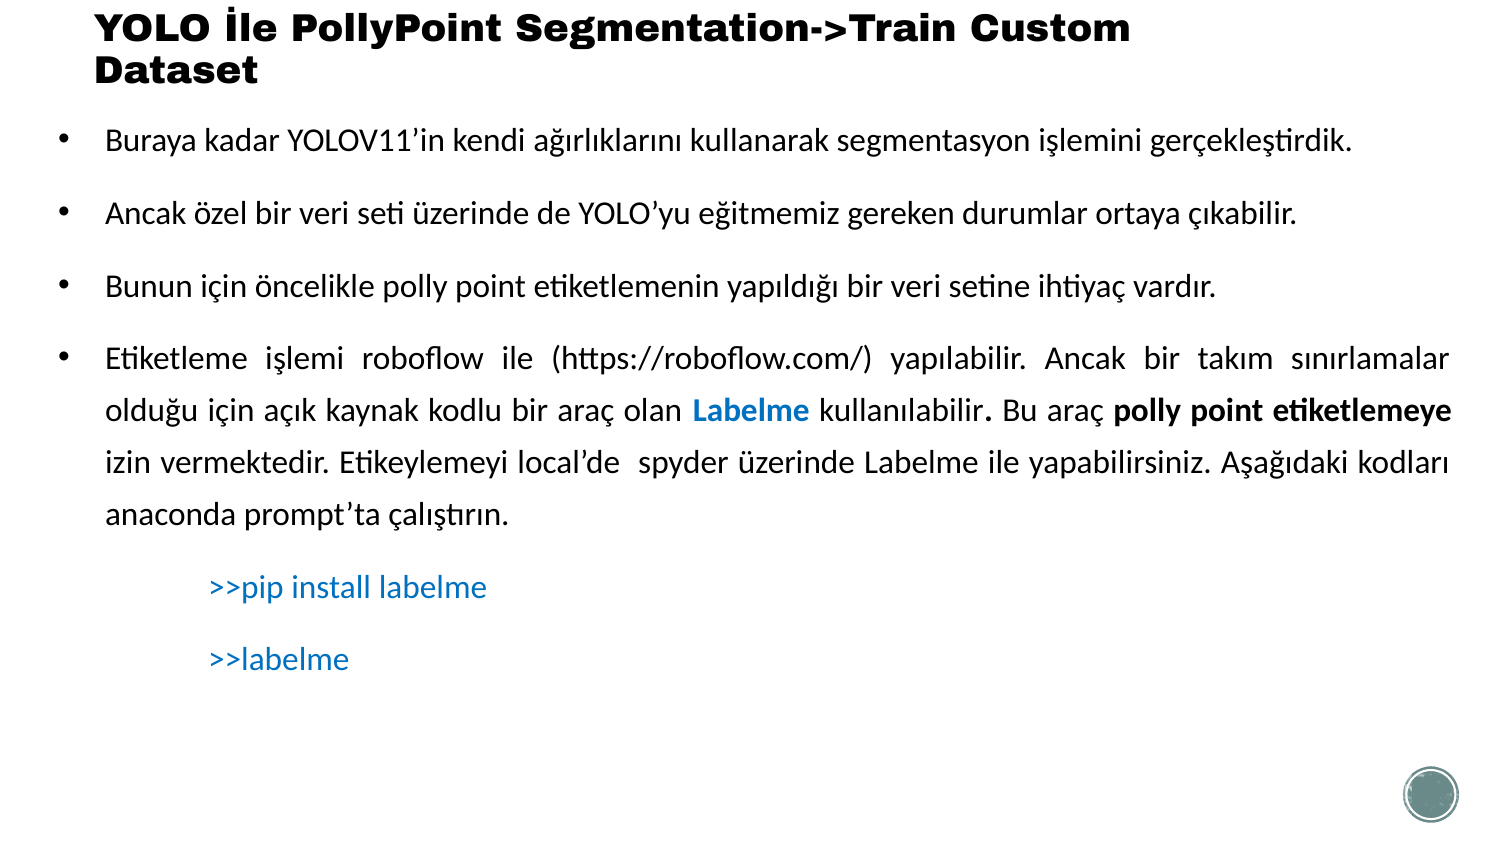

# YOLO İle PollyPoint Segmentation->Train Custom Dataset
Buraya kadar YOLOV11’in kendi ağırlıklarını kullanarak segmentasyon işlemini gerçekleştirdik.
Ancak özel bir veri seti üzerinde de YOLO’yu eğitmemiz gereken durumlar ortaya çıkabilir.
Bunun için öncelikle polly point etiketlemenin yapıldığı bir veri setine ihtiyaç vardır.
Etiketleme işlemi roboflow ile (https://roboflow.com/) yapılabilir. Ancak bir takım sınırlamalar olduğu için açık kaynak kodlu bir araç olan Labelme kullanılabilir. Bu araç polly point etiketlemeye izin vermektedir. Etikeylemeyi local’de  spyder üzerinde Labelme ile yapabilirsiniz. Aşağıdaki kodları anaconda prompt’ta çalıştırın.
>>pip install labelme
>>labelme